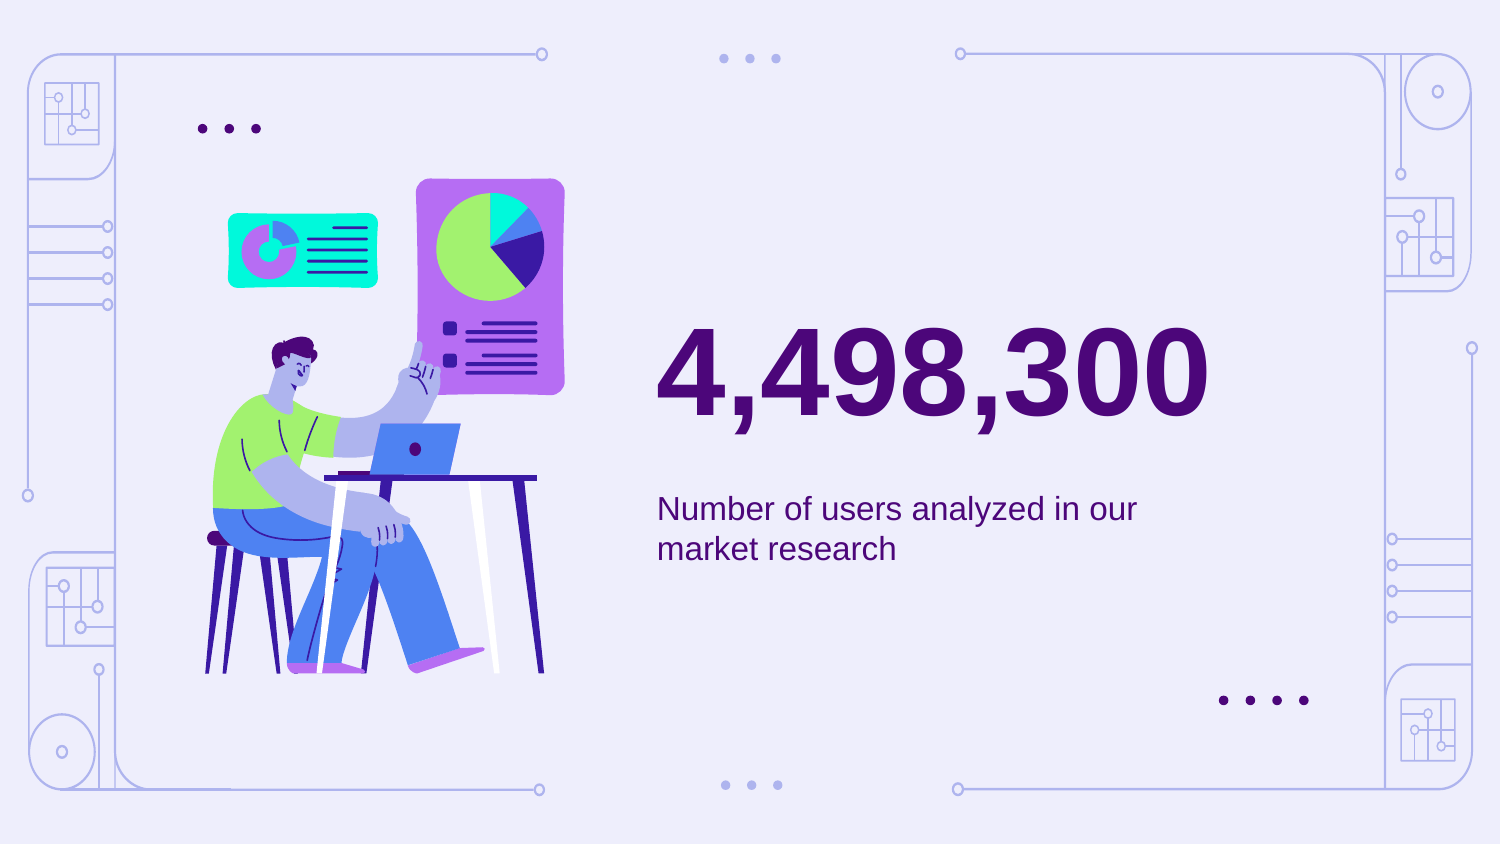

# 4,498,300

Number of users analyzed in our market research